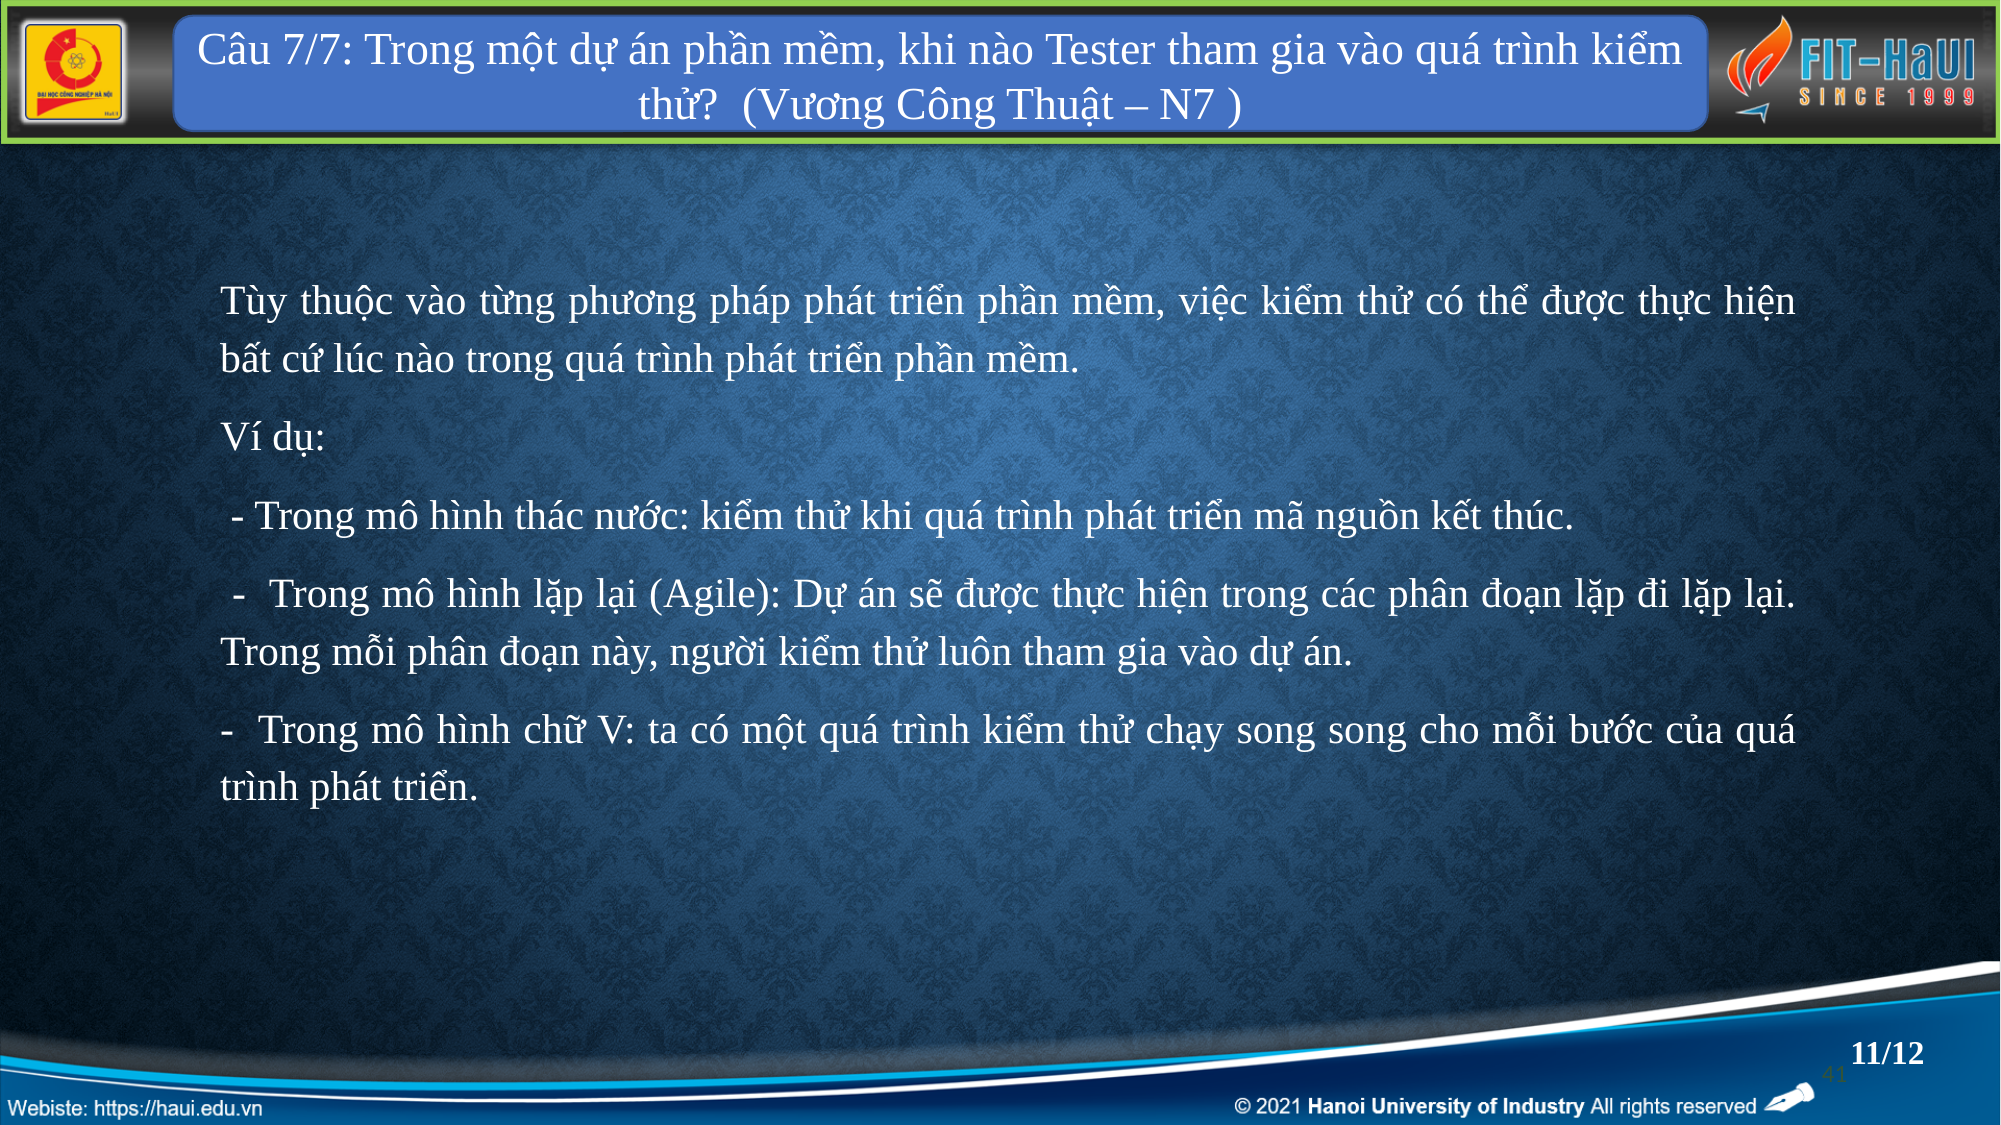

Câu 7/7: Trong một dự án phần mềm, khi nào Tester tham gia vào quá trình kiểm thử?  (Vương Công Thuật – N7 )
Tùy thuộc vào từng phương pháp phát triển phần mềm, việc kiểm thử có thể được thực hiện bất cứ lúc nào trong quá trình phát triển phần mềm.
Ví dụ:
 - Trong mô hình thác nước: kiểm thử khi quá trình phát triển mã nguồn kết thúc.
 -  Trong mô hình lặp lại (Agile): Dự án sẽ được thực hiện trong các phân đoạn lặp đi lặp lại. Trong mỗi phân đoạn này, người kiểm thử luôn tham gia vào dự án.
-  Trong mô hình chữ V: ta có một quá trình kiểm thử chạy song song cho mỗi bước của quá trình phát triển.

11/12
41